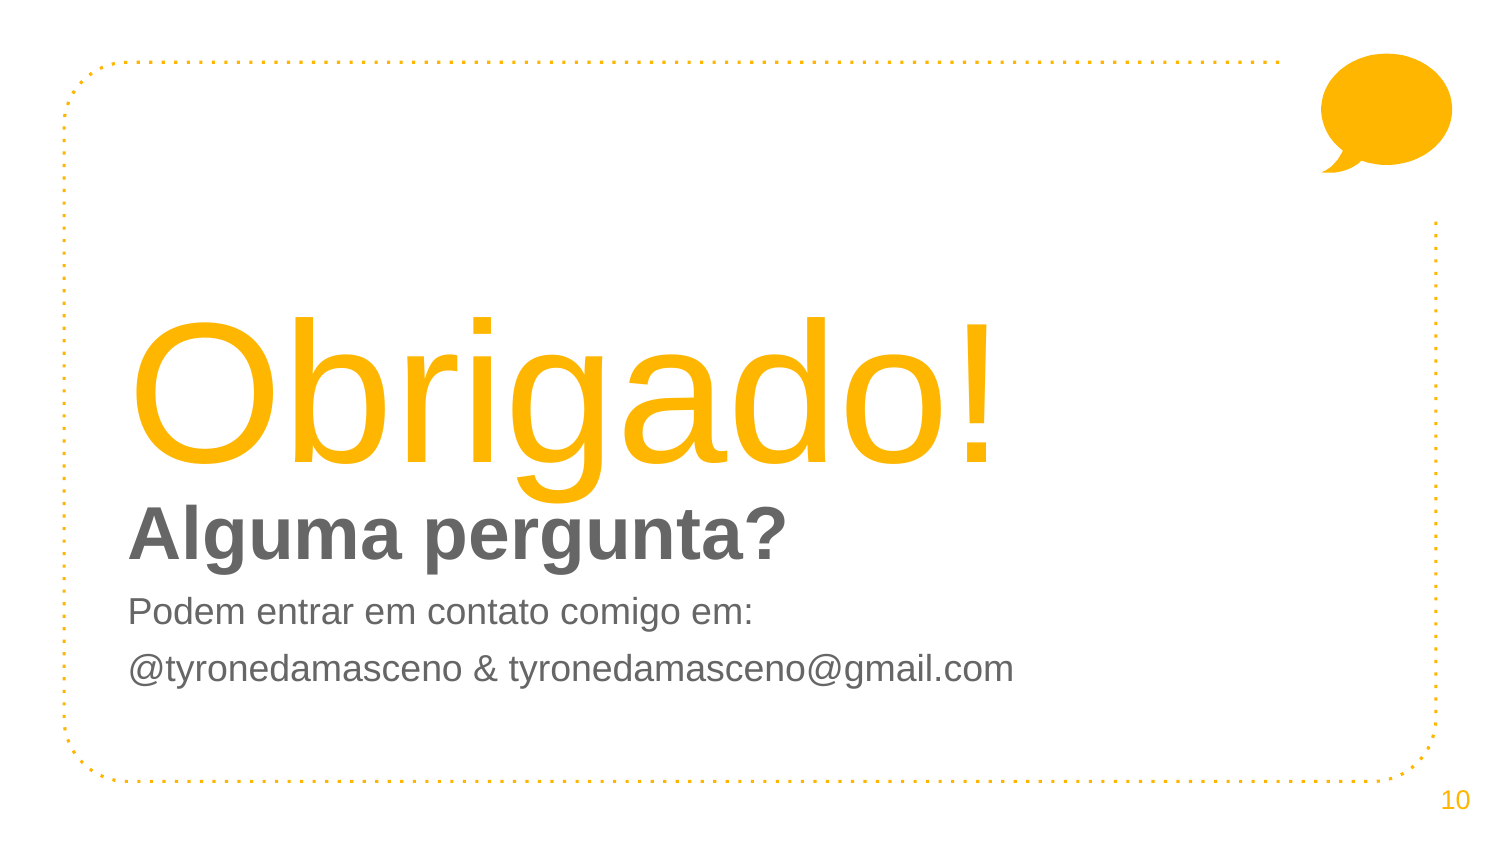

Obrigado!

Alguma pergunta?
Podem entrar em contato comigo em:
@tyronedamasceno & tyronedamasceno@gmail.com
10